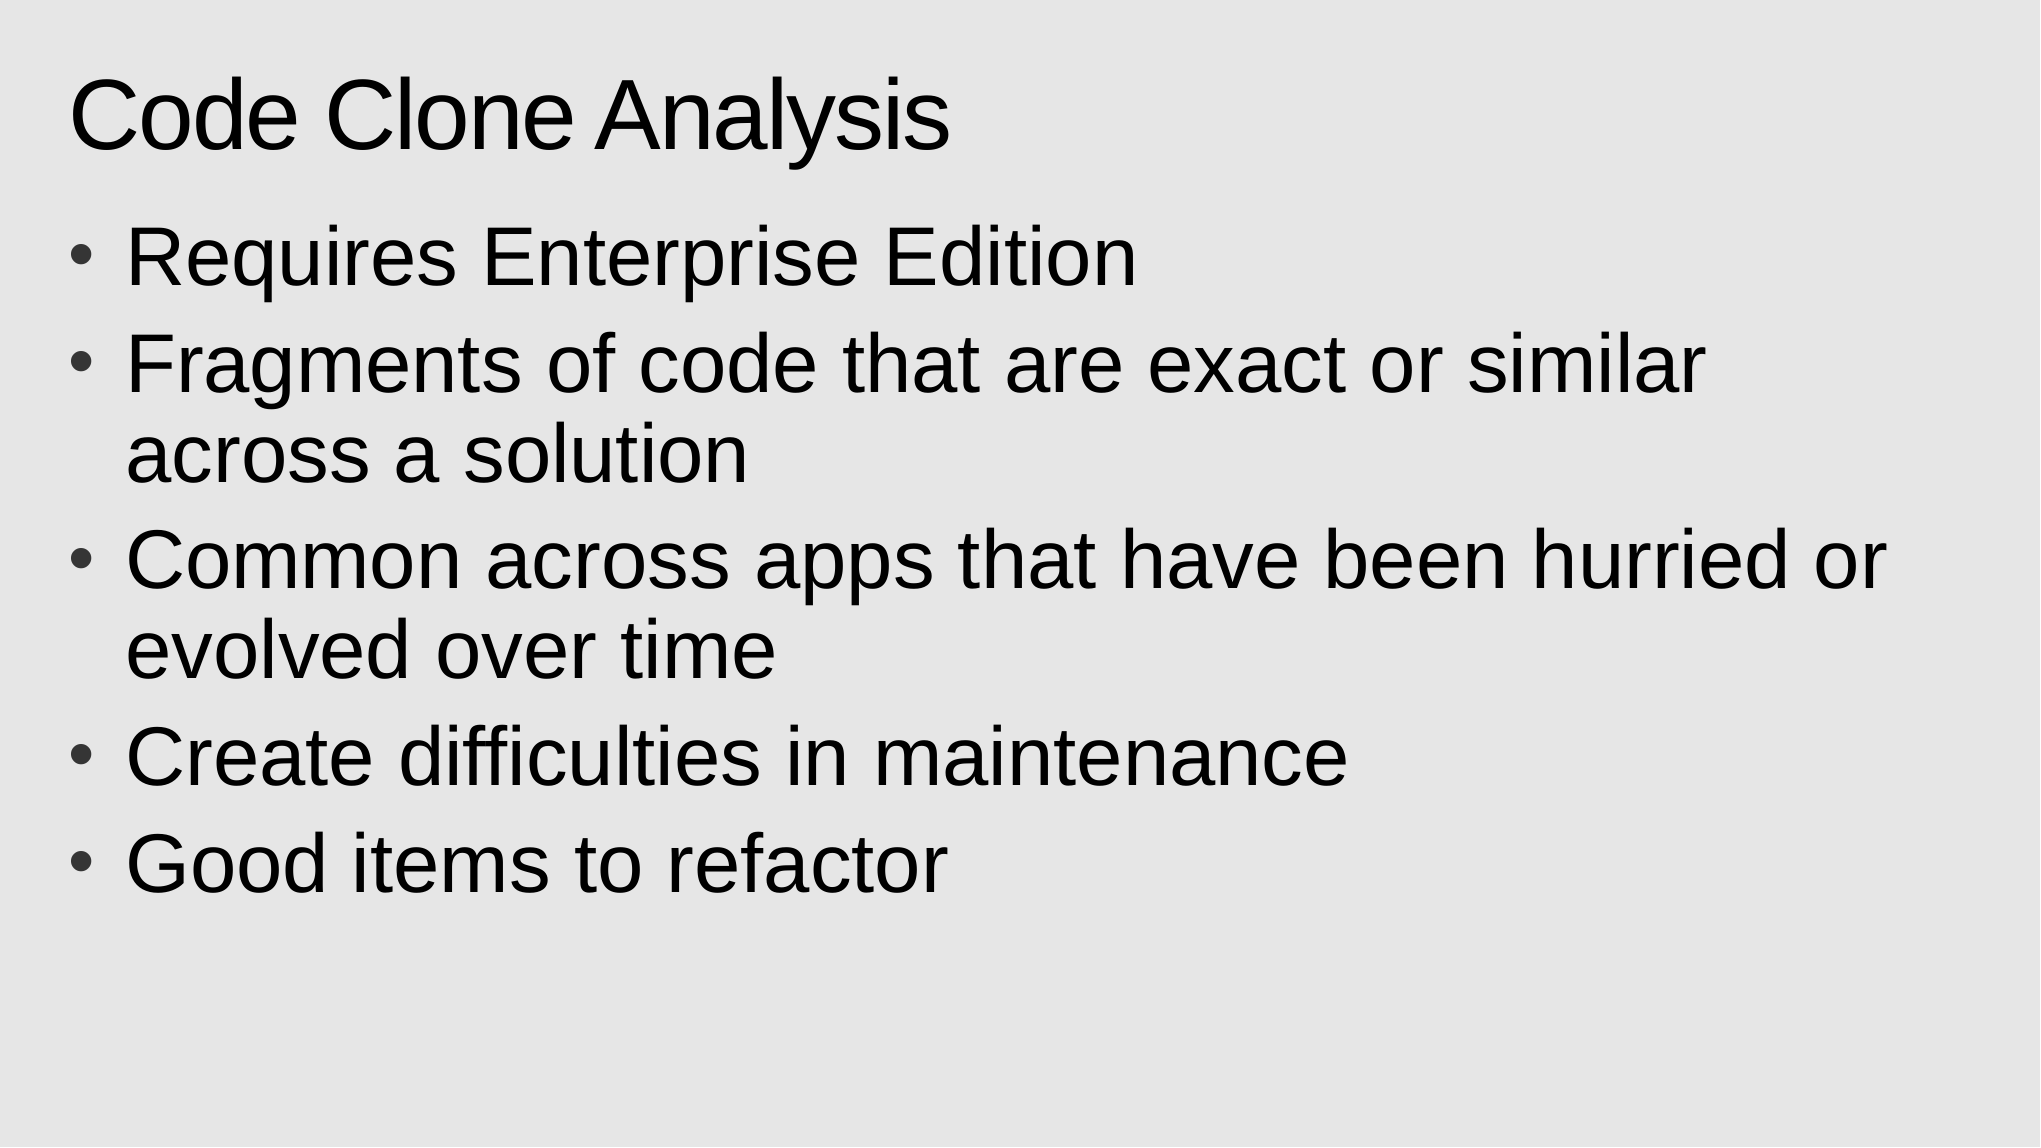

# Code Clone Analysis
Requires Enterprise Edition
Fragments of code that are exact or similar across a solution
Common across apps that have been hurried or evolved over time
Create difficulties in maintenance
Good items to refactor